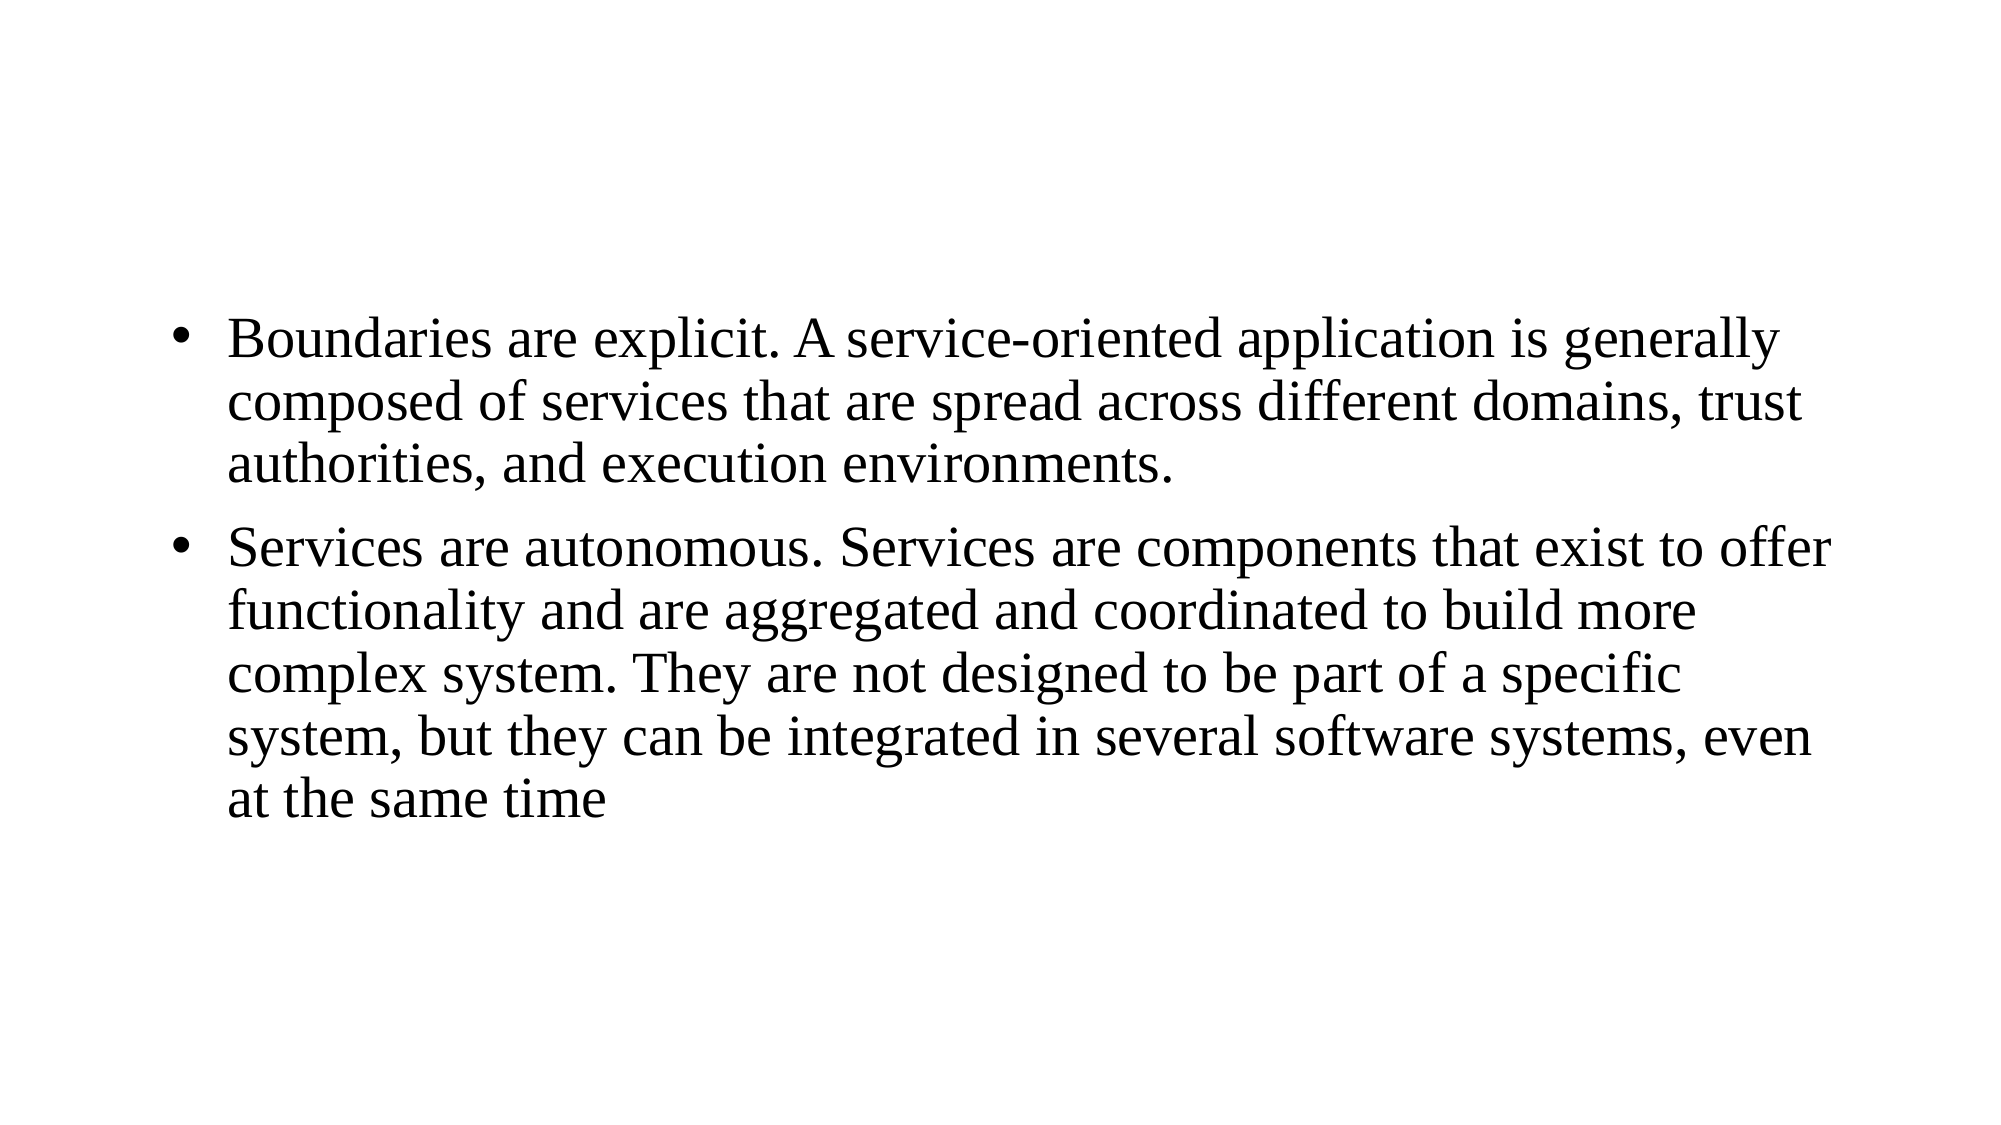

Boundaries are explicit. A service-oriented application is generally composed of services that are spread across different domains, trust authorities, and execution environments.
Services are autonomous. Services are components that exist to offer functionality and are aggregated and coordinated to build more complex system. They are not designed to be part of a specific system, but they can be integrated in several software systems, even at the same time